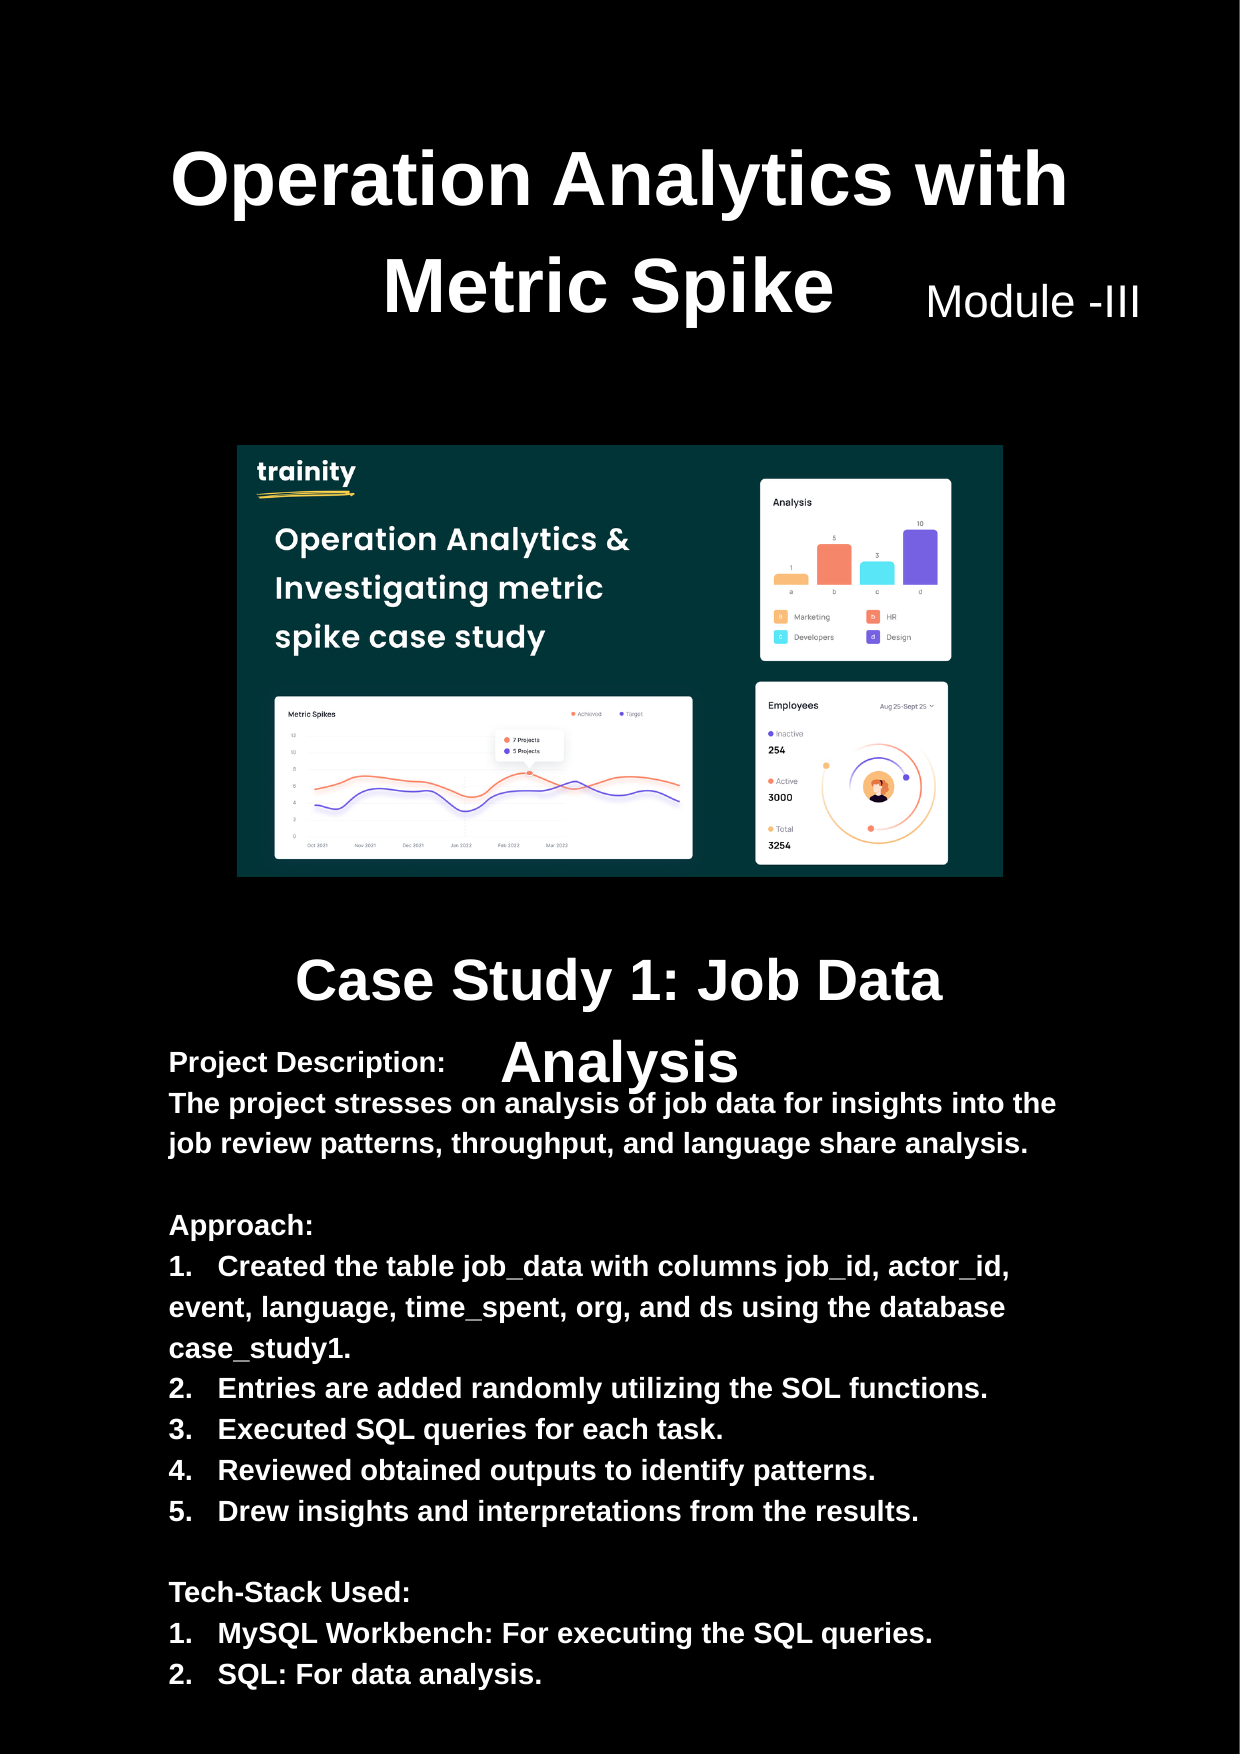

Operation Analytics with Metric Spike
Module -III

Case Study 1: Job Data Analysis
Project Description:
The project stresses on analysis of job data for insights into the job review patterns, throughput, and language share analysis.

Approach:
1.   Created the table job_data with columns job_id, actor_id, event, language, time_spent, org, and ds using the database case_study1.
2.   Entries are added randomly utilizing the SOL functions.
3.   Executed SQL queries for each task.
4.   Reviewed obtained outputs to identify patterns.
5.   Drew insights and interpretations from the results.

Tech-Stack Used:
1.   MySQL Workbench: For executing the SQL queries.
2.   SQL: For data analysis.